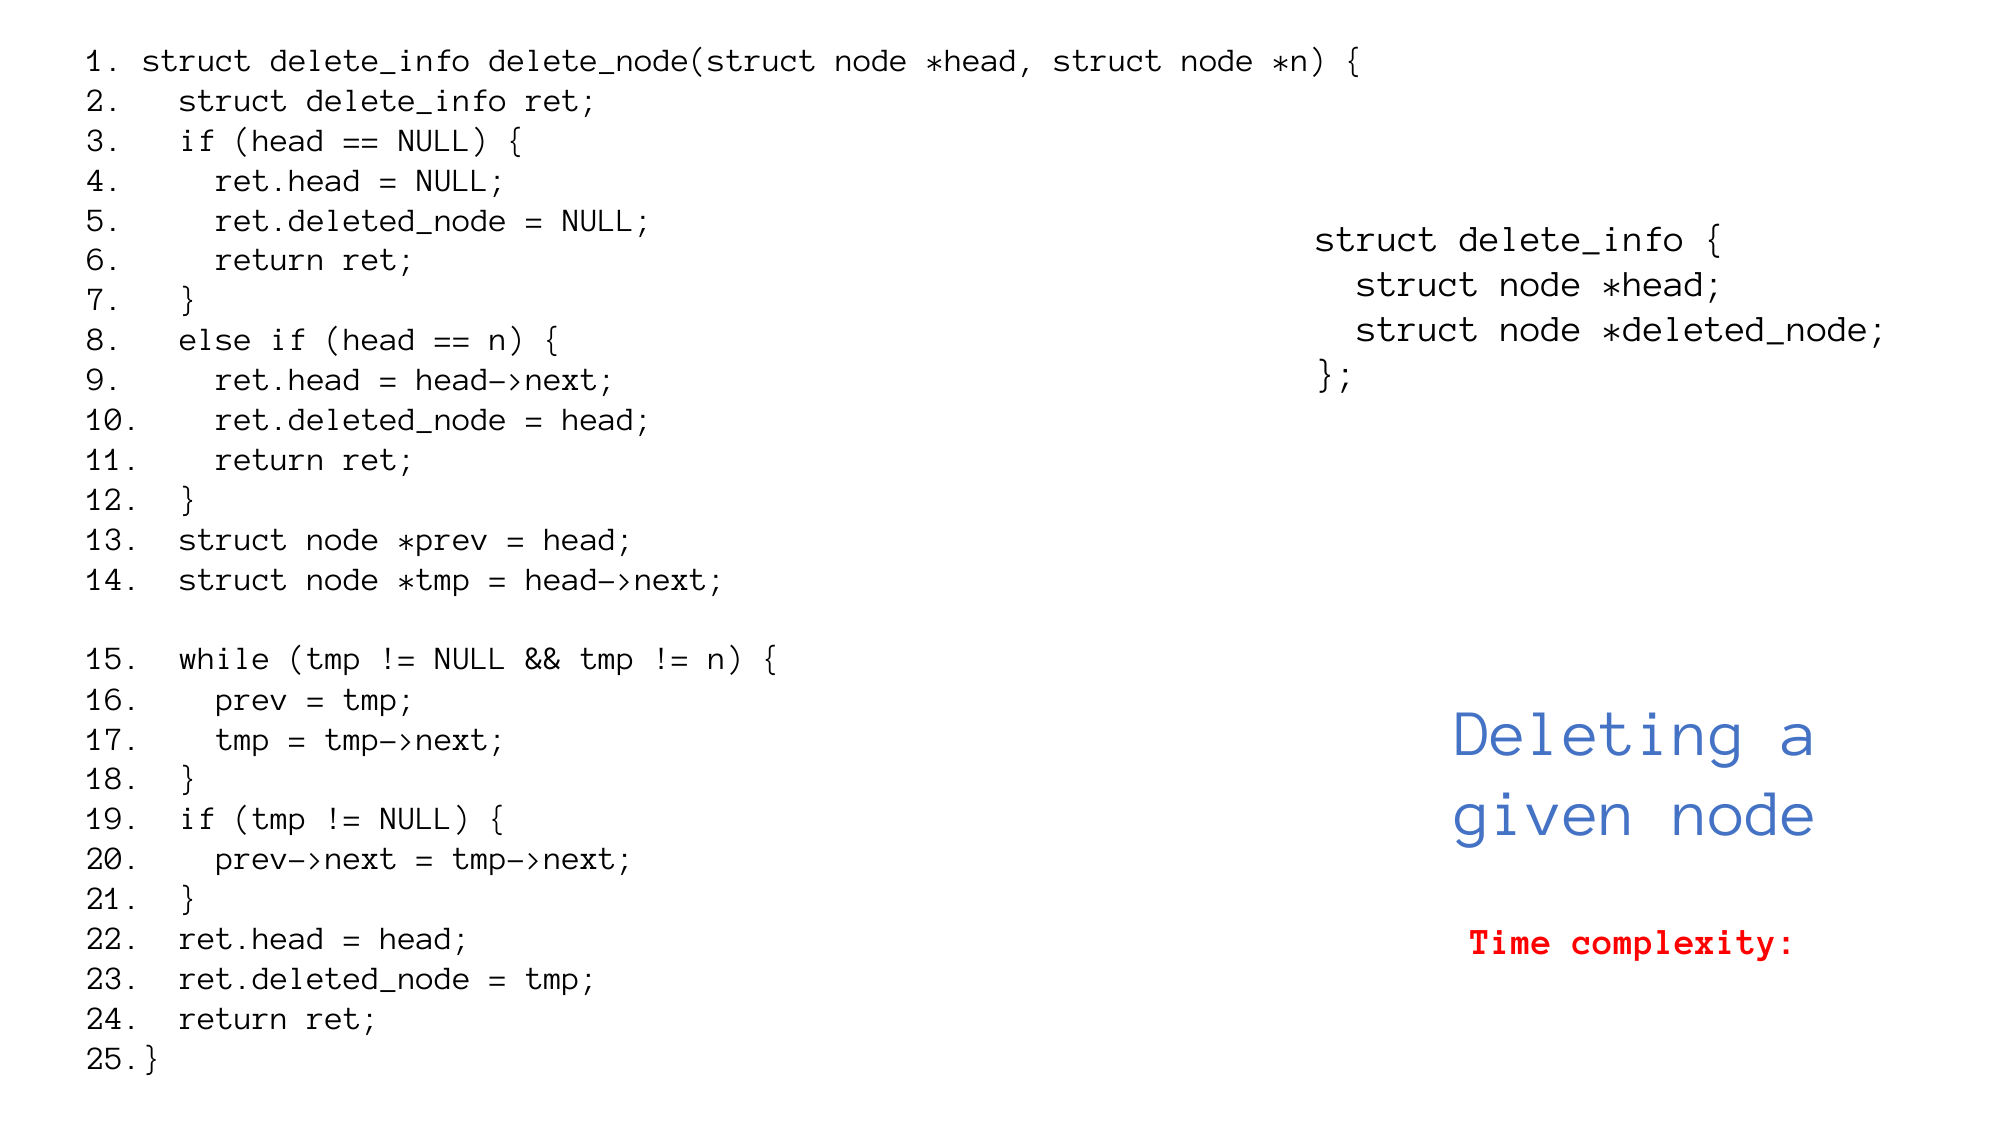

struct delete_info delete_node(struct node *head, struct node *n) {
  struct delete_info ret;
  if (head == NULL) {
    ret.head = NULL;
    ret.deleted_node = NULL;
    return ret;
  }
  else if (head == n) {
    ret.head = head->next;
    ret.deleted_node = head;
    return ret;
  }
  struct node *prev = head;
  struct node *tmp = head->next;

  while (tmp != NULL && tmp != n) {
    prev = tmp;
    tmp = tmp->next;
  }
  if (tmp != NULL) {
    prev->next = tmp->next;
  }
  ret.head = head;
  ret.deleted_node = tmp;
  return ret;
}
struct delete_info {
  struct node *head;
  struct node *deleted_node;
};
Deleting a given node
Time complexity: